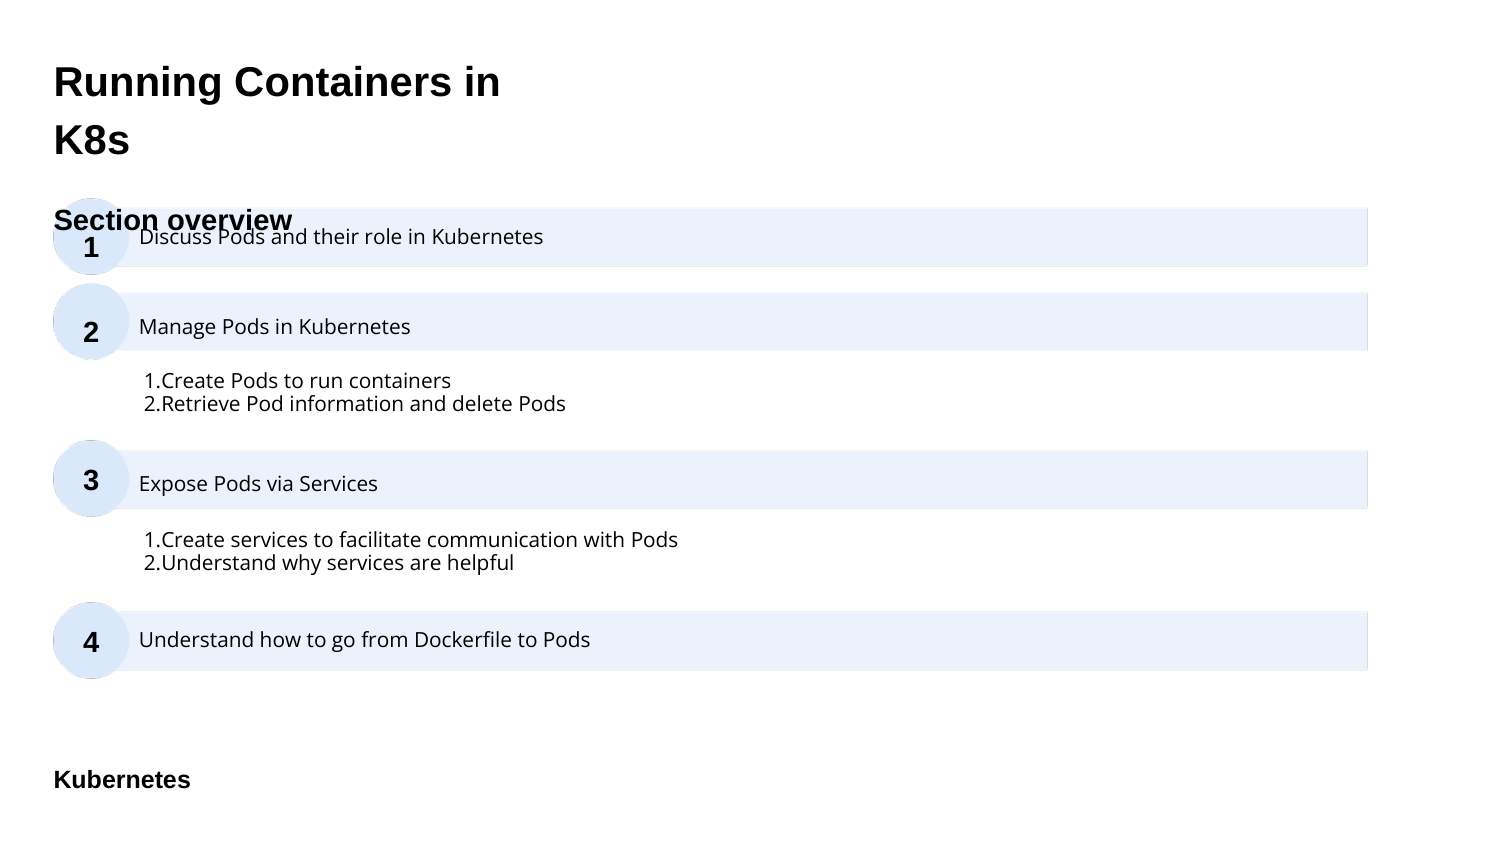

Running Containers in K8s
Section overview

1
Discuss Pods and their role in Kubernetes
2
Manage Pods in Kubernetes
1.Create Pods to run containers
2.Retrieve Pod information and delete Pods
Expose Pods via Services
3
1.Create services to facilitate communication with Pods
2.Understand why services are helpful
4
Understand how to go from Dockerﬁle to Pods

Kubernetes